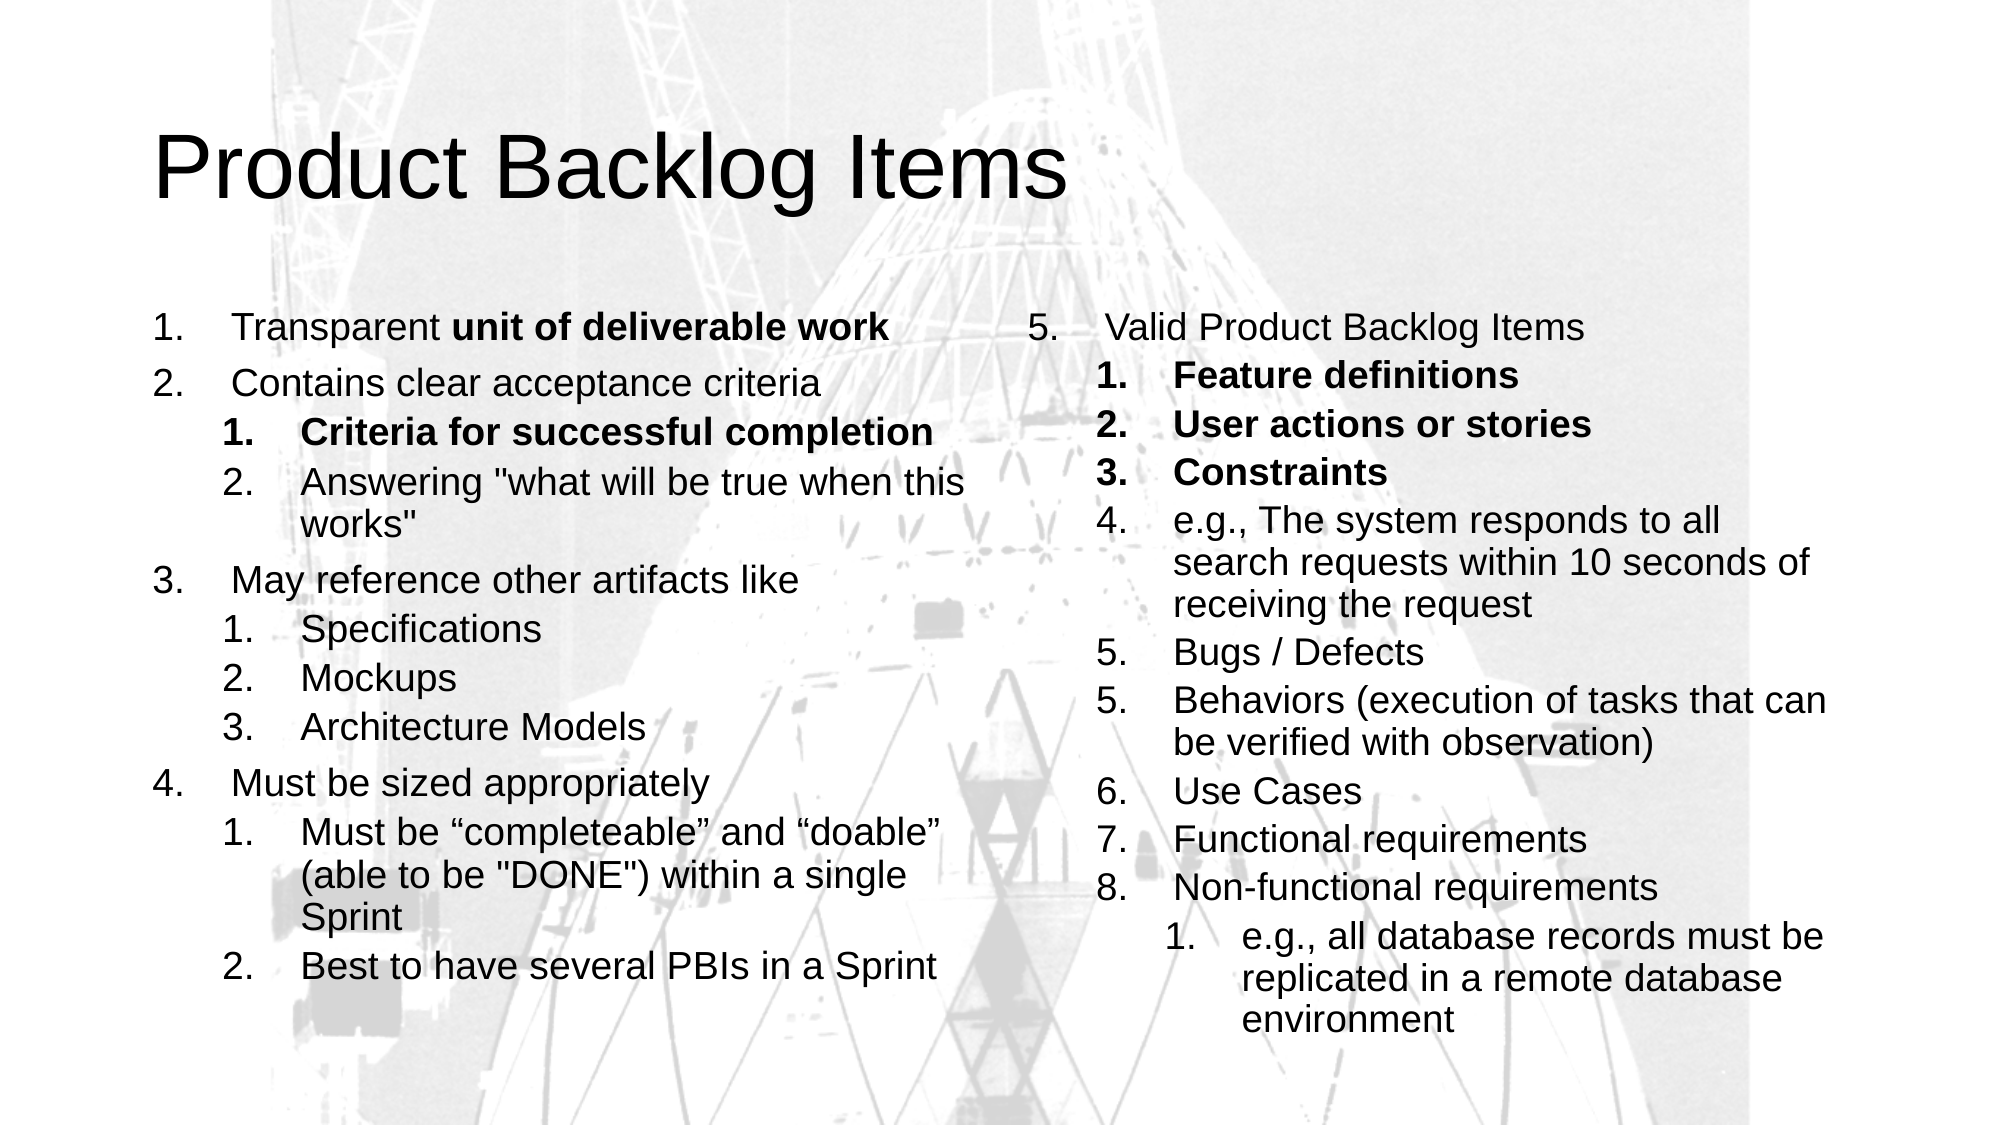

# Product Backlog Items
Transparent unit of deliverable work
Contains clear acceptance criteria
Criteria for successful completion
Answering "what will be true when this works"
May reference other artifacts like
Specifications
Mockups
Architecture Models
Must be sized appropriately
Must be “completeable” and “doable” (able to be "DONE") within a single Sprint
Best to have several PBIs in a Sprint

Valid Product Backlog Items
Feature definitions
User actions or stories
Constraints
e.g., The system responds to all search requests within 10 seconds of receiving the request
Bugs / Defects
Behaviors (execution of tasks that can be verified with observation)
Use Cases
Functional requirements
Non-functional requirements
e.g., all database records must be replicated in a remote database environment